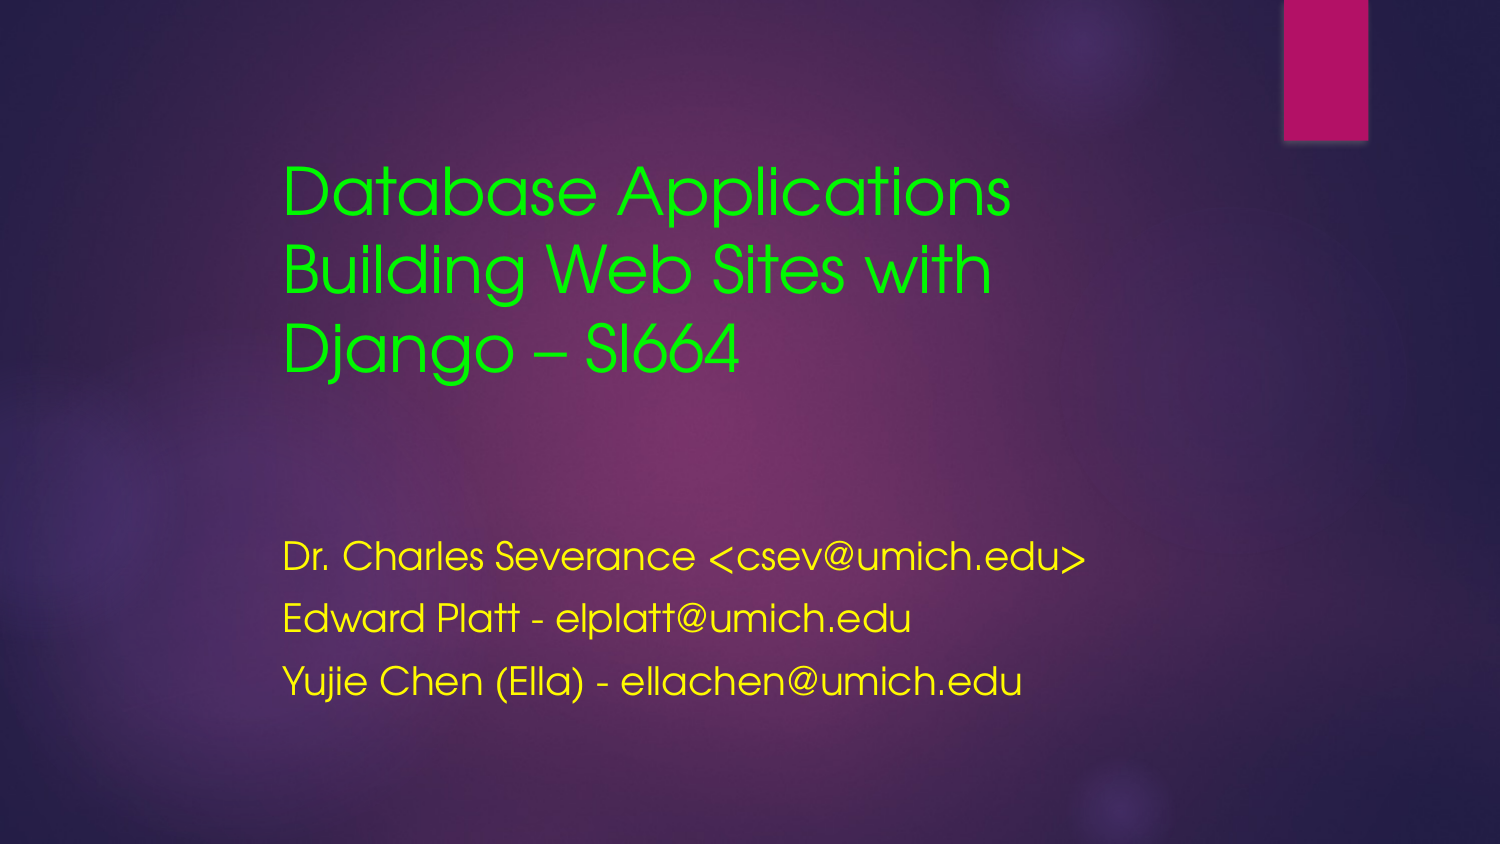

# Database Applications Building Web Sites with Django – SI664
Dr. Charles Severance <csev@umich.edu>
Edward Platt - elplatt@umich.edu
Yujie Chen (Ella) - ellachen@umich.edu